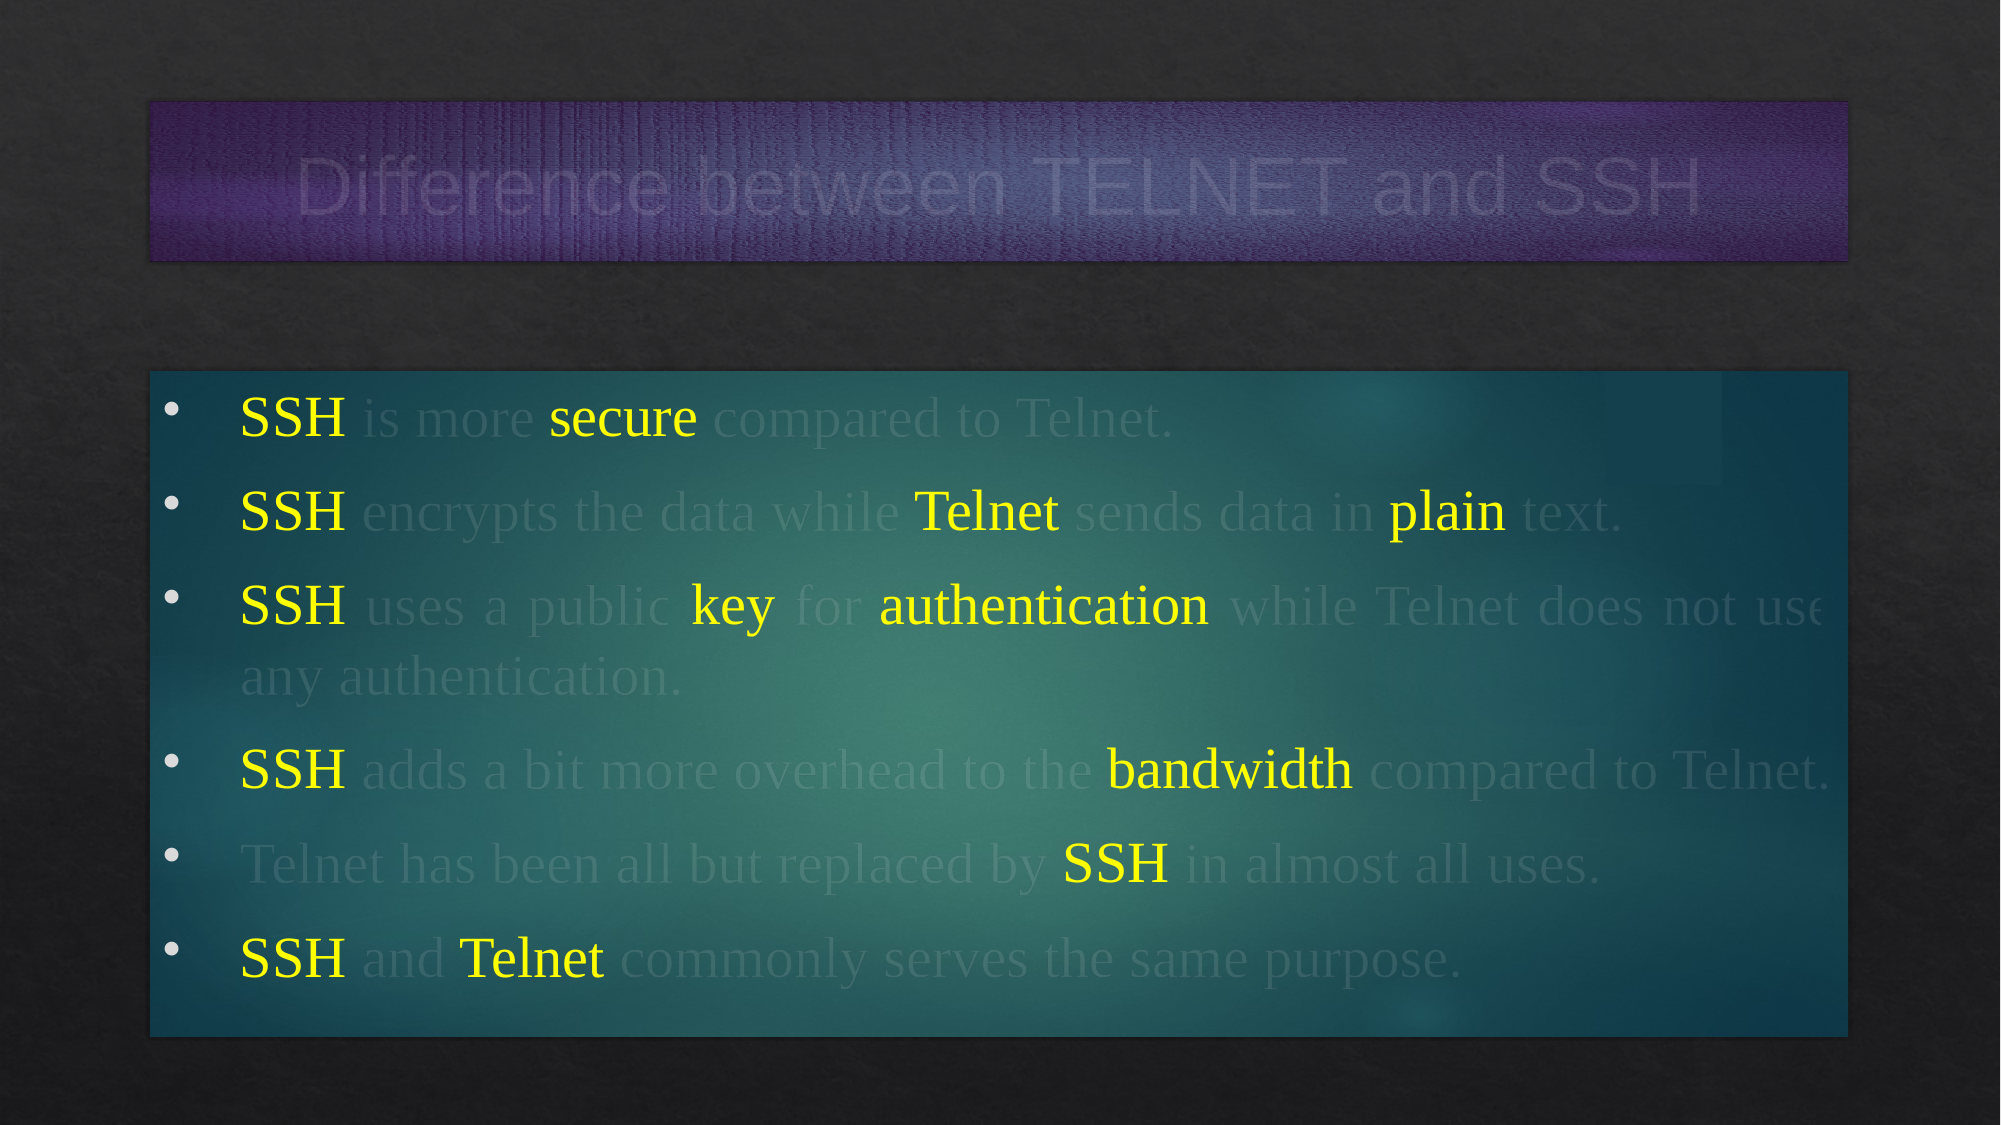

# Difference between TELNET and SSH
SSH is more secure compared to Telnet.
SSH encrypts the data while Telnet sends data in plain text.
SSH uses a public key for authentication while Telnet does not use any authentication.
SSH adds a bit more overhead to the bandwidth compared to Telnet.
Telnet has been all but replaced by SSH in almost all uses.
SSH and Telnet commonly serves the same purpose.